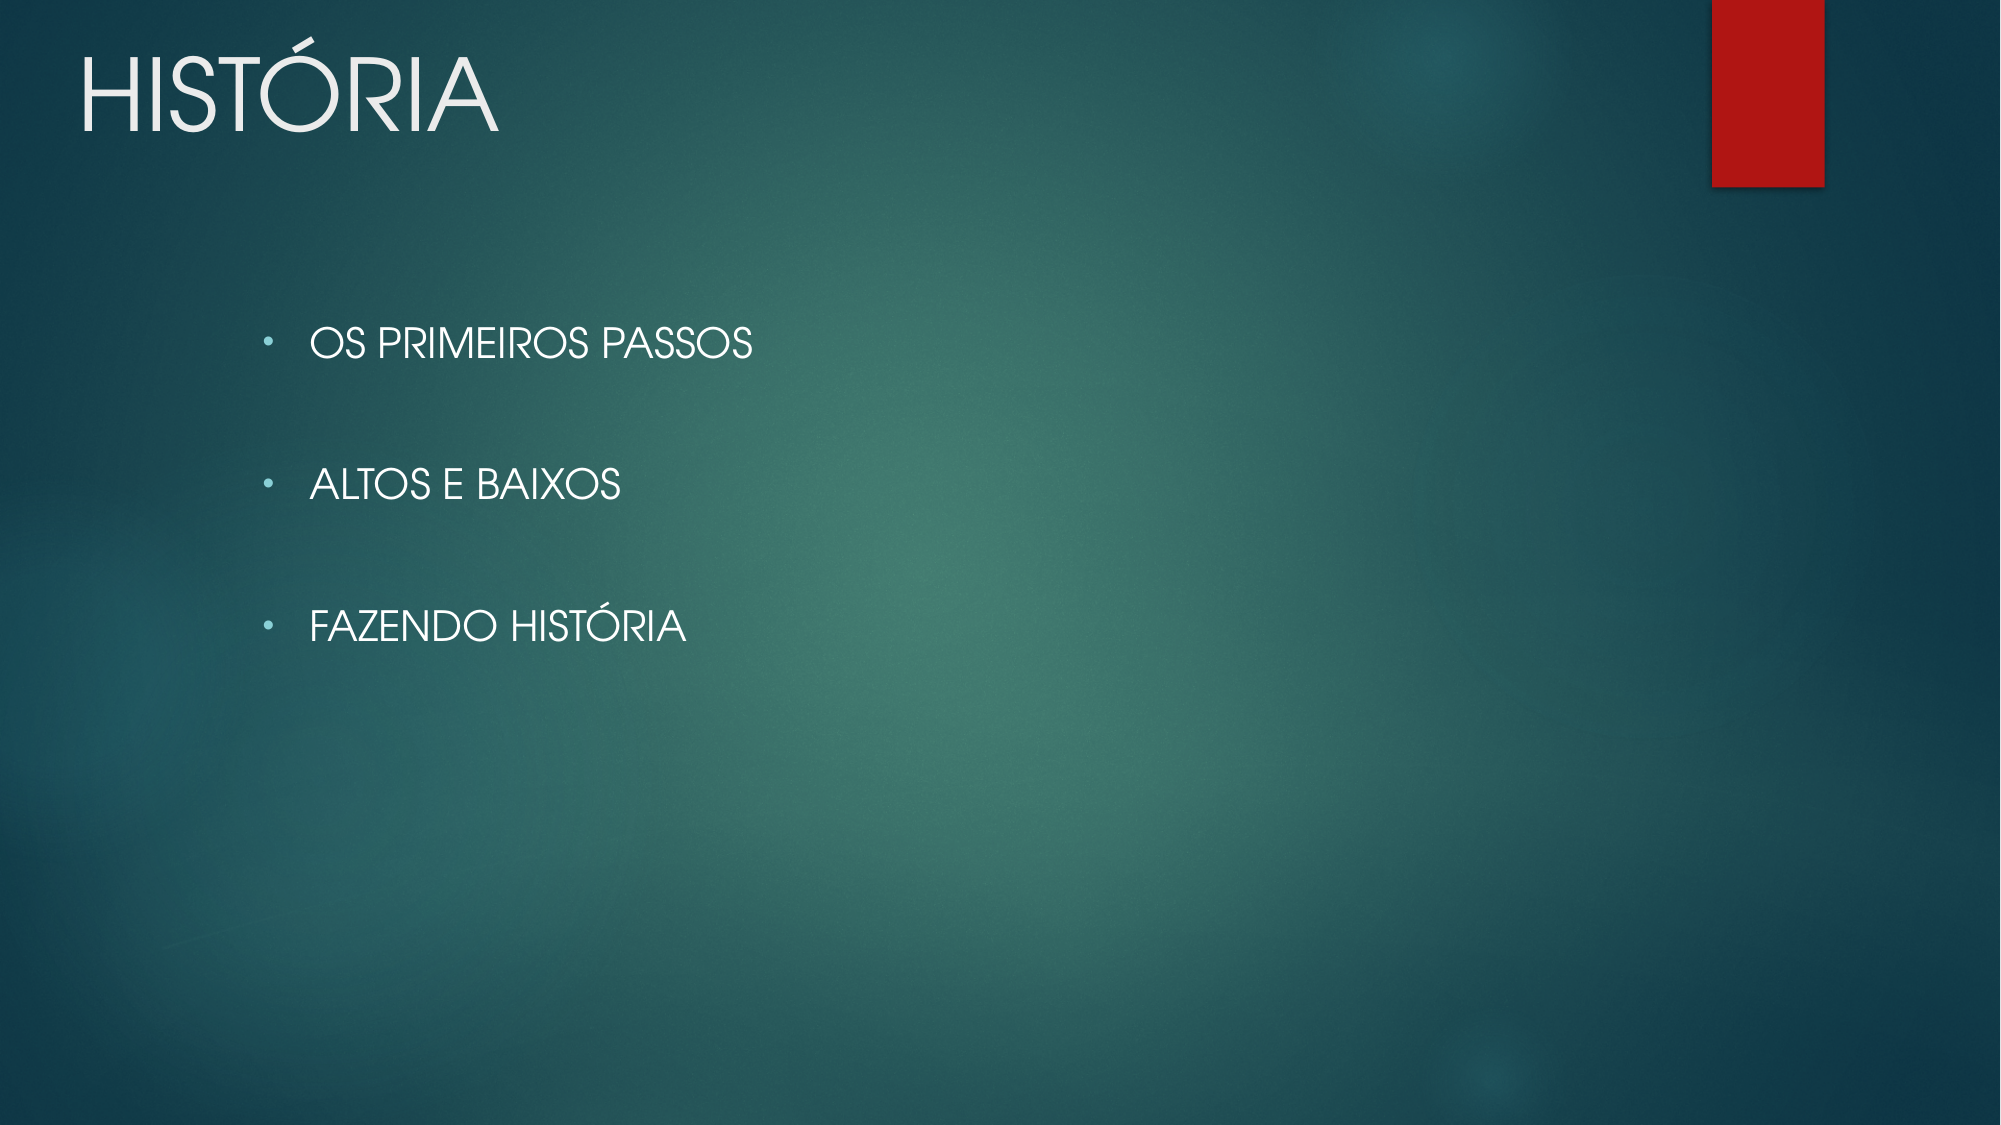

# HISTÓRIA
OS PRIMEIROS PASSOS

ALTOS E BAIXOS

FAZENDO HISTÓRIA